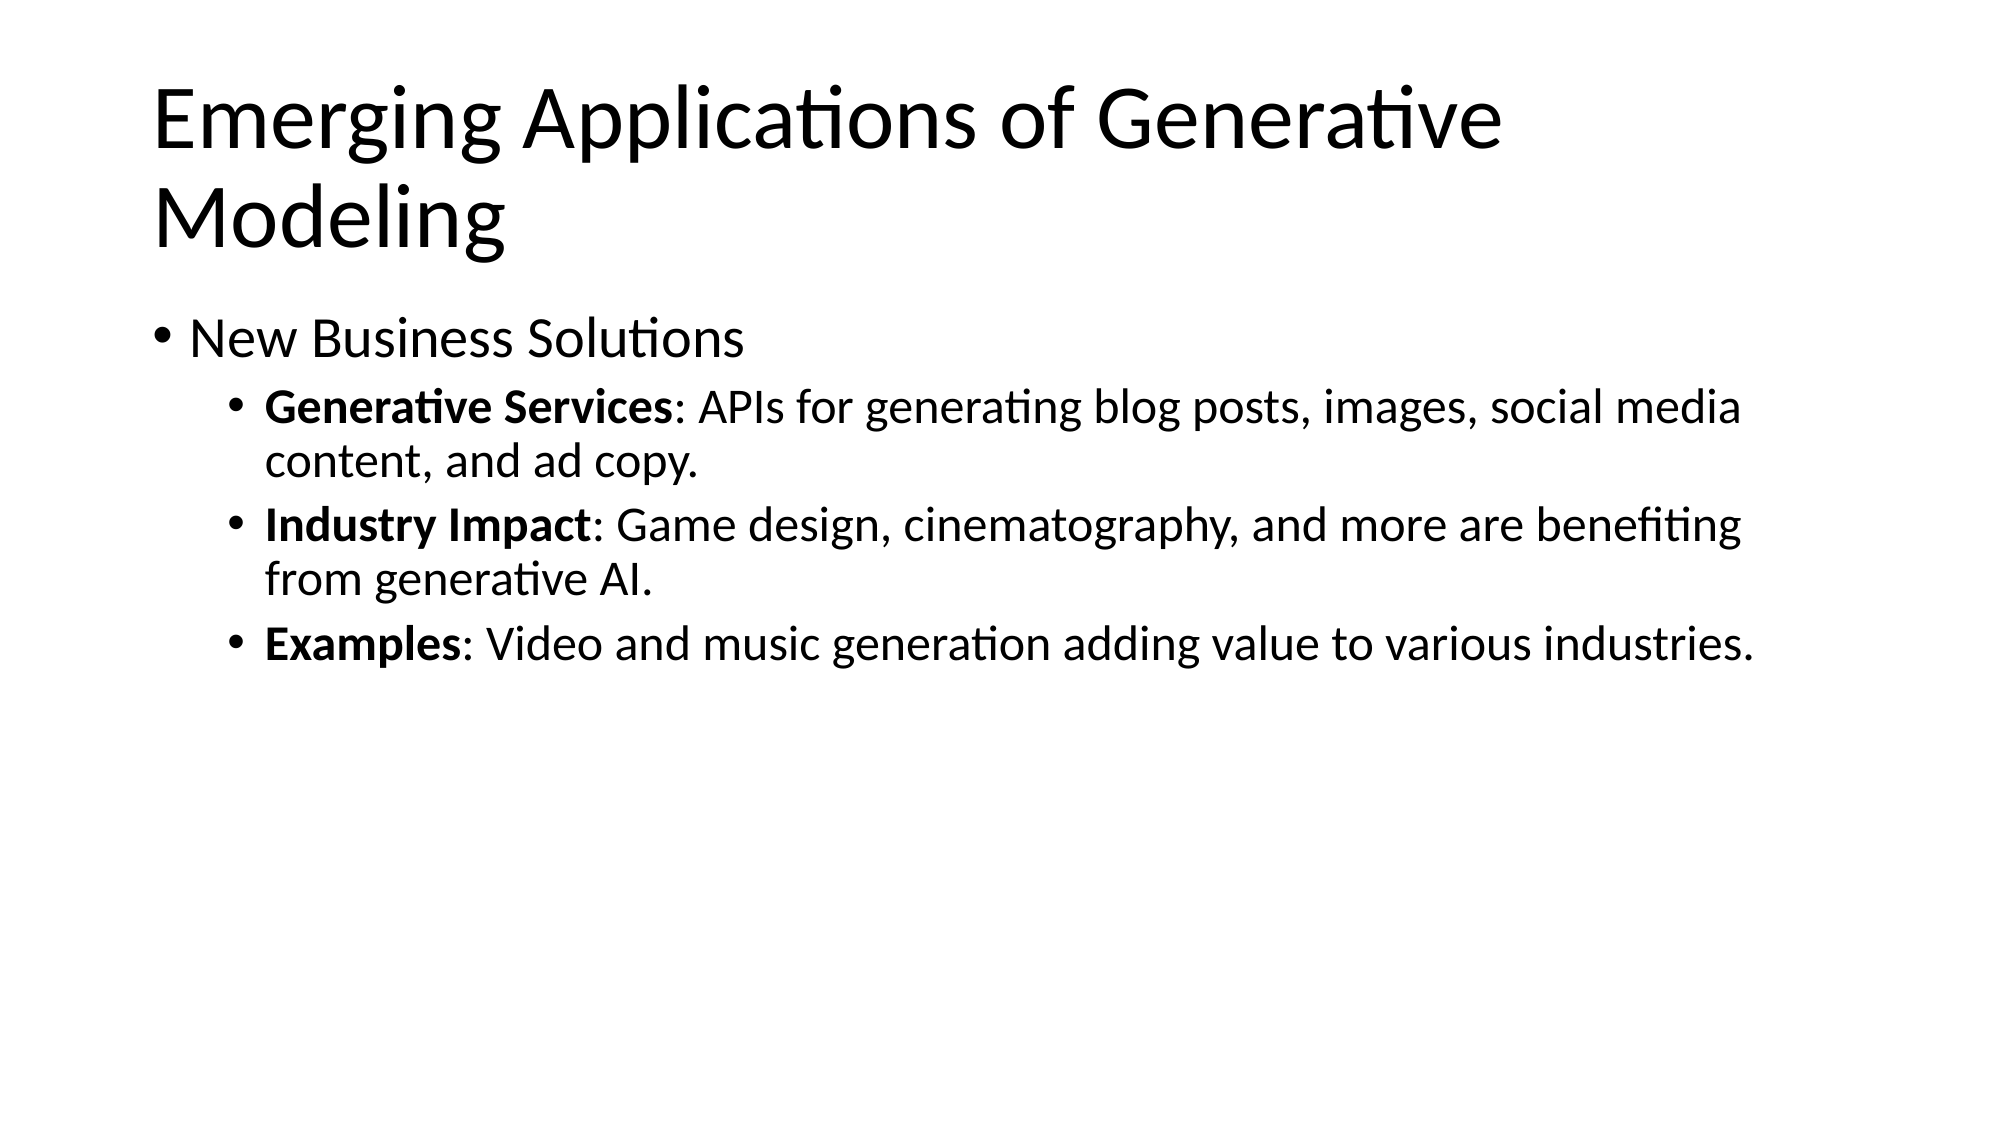

# Emerging Applications of Generative Modeling
New Business Solutions
Generative Services: APIs for generating blog posts, images, social media content, and ad copy.
Industry Impact: Game design, cinematography, and more are benefiting from generative AI.
Examples: Video and music generation adding value to various industries.